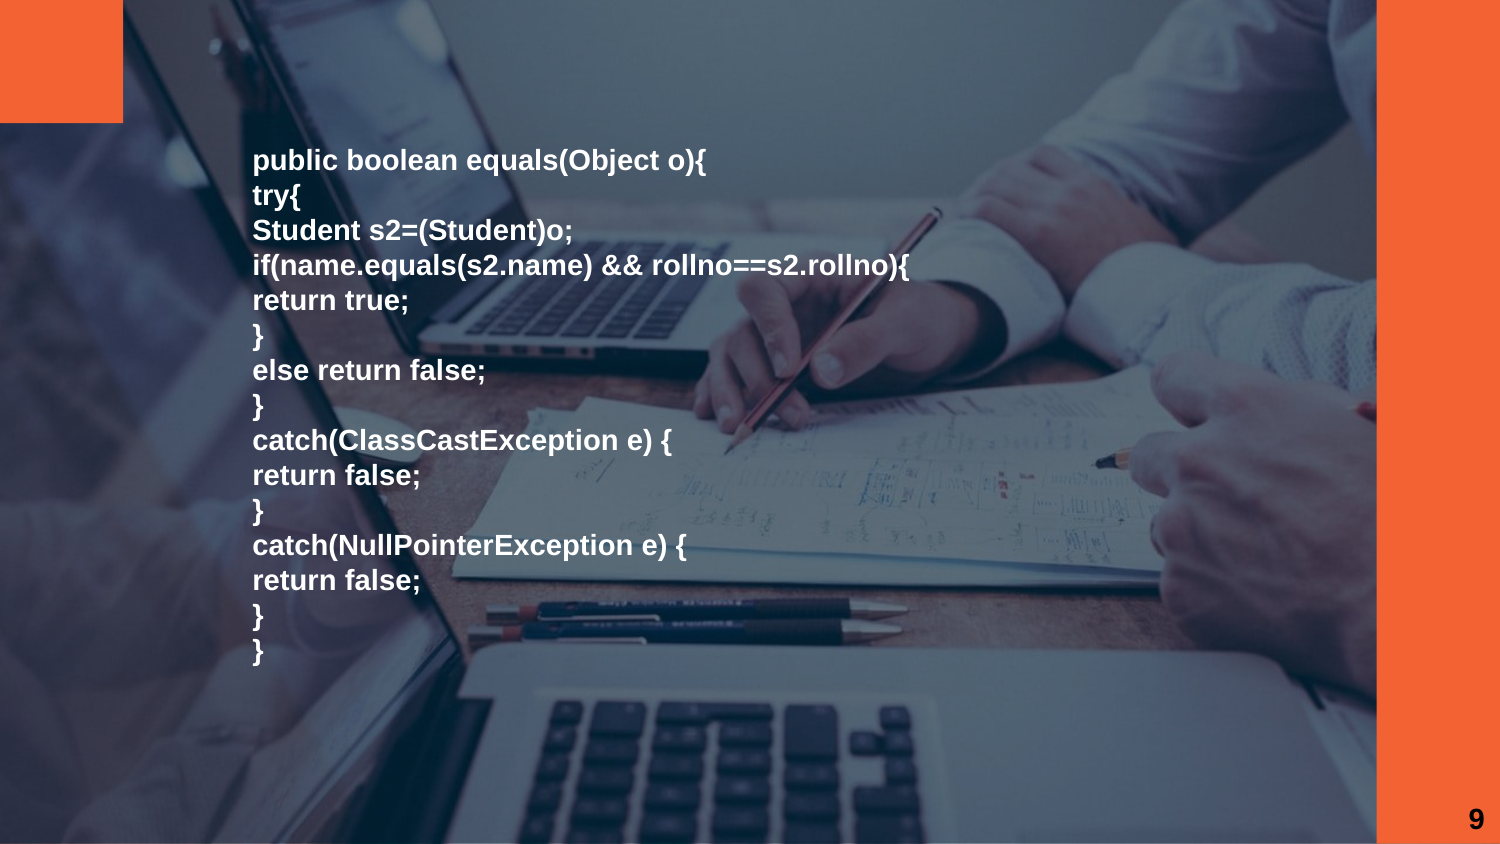

public boolean equals(Object o){
try{
Student s2=(Student)o;
if(name.equals(s2.name) && rollno==s2.rollno){
return true;
}
else return false;
}
catch(ClassCastException e) {
return false;
}
catch(NullPointerException e) {
return false;
}
}
9